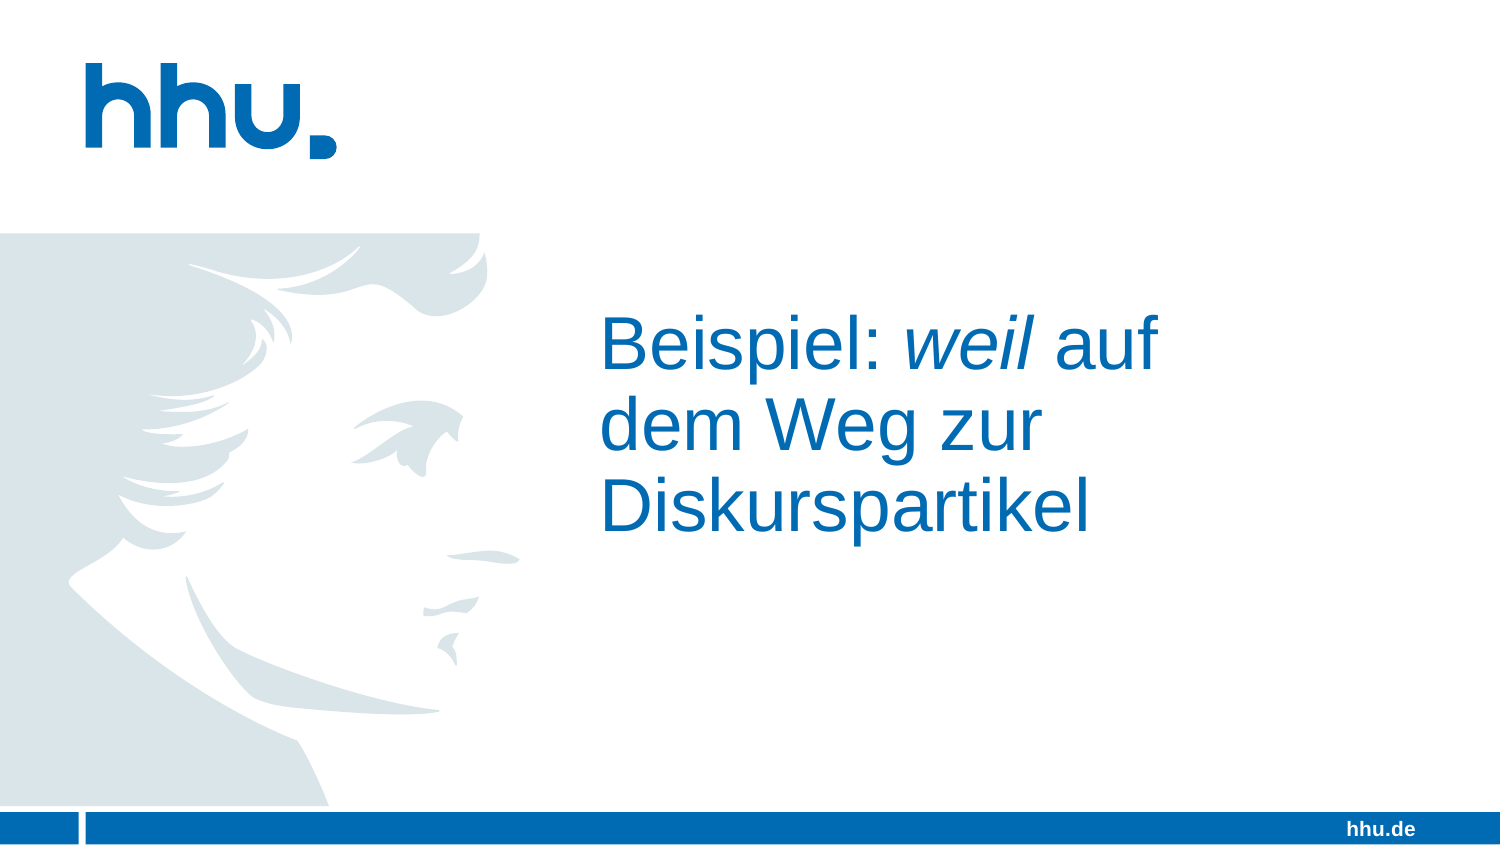

# Beispiel: weil auf dem Weg zur Diskurspartikel